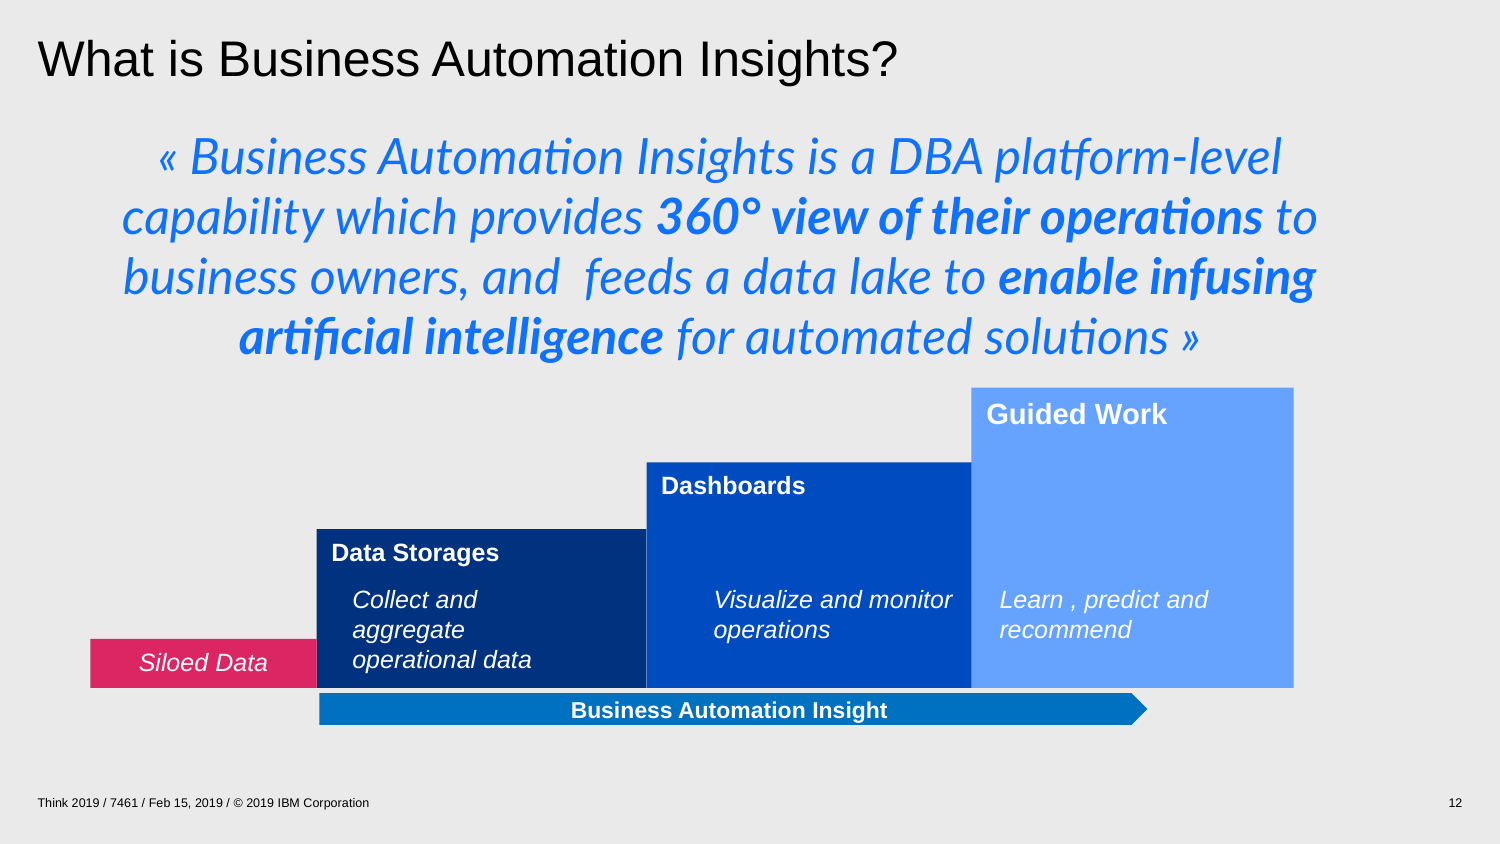

# What is Business Automation Insights?
« Business Automation Insights is a DBA platform-level capability which provides 360° view of their operations to business owners, and  feeds a data lake to enable infusing artificial intelligence for automated solutions »
Guided Work

Dashboards

Data Storages

Learn , predict and recommend
Collect and aggregate operational data
Visualize and monitor operations
Siloed Data

Business Automation Insight
Think 2019 / 7461 / Feb 15, 2019 / © 2019 IBM Corporation
12